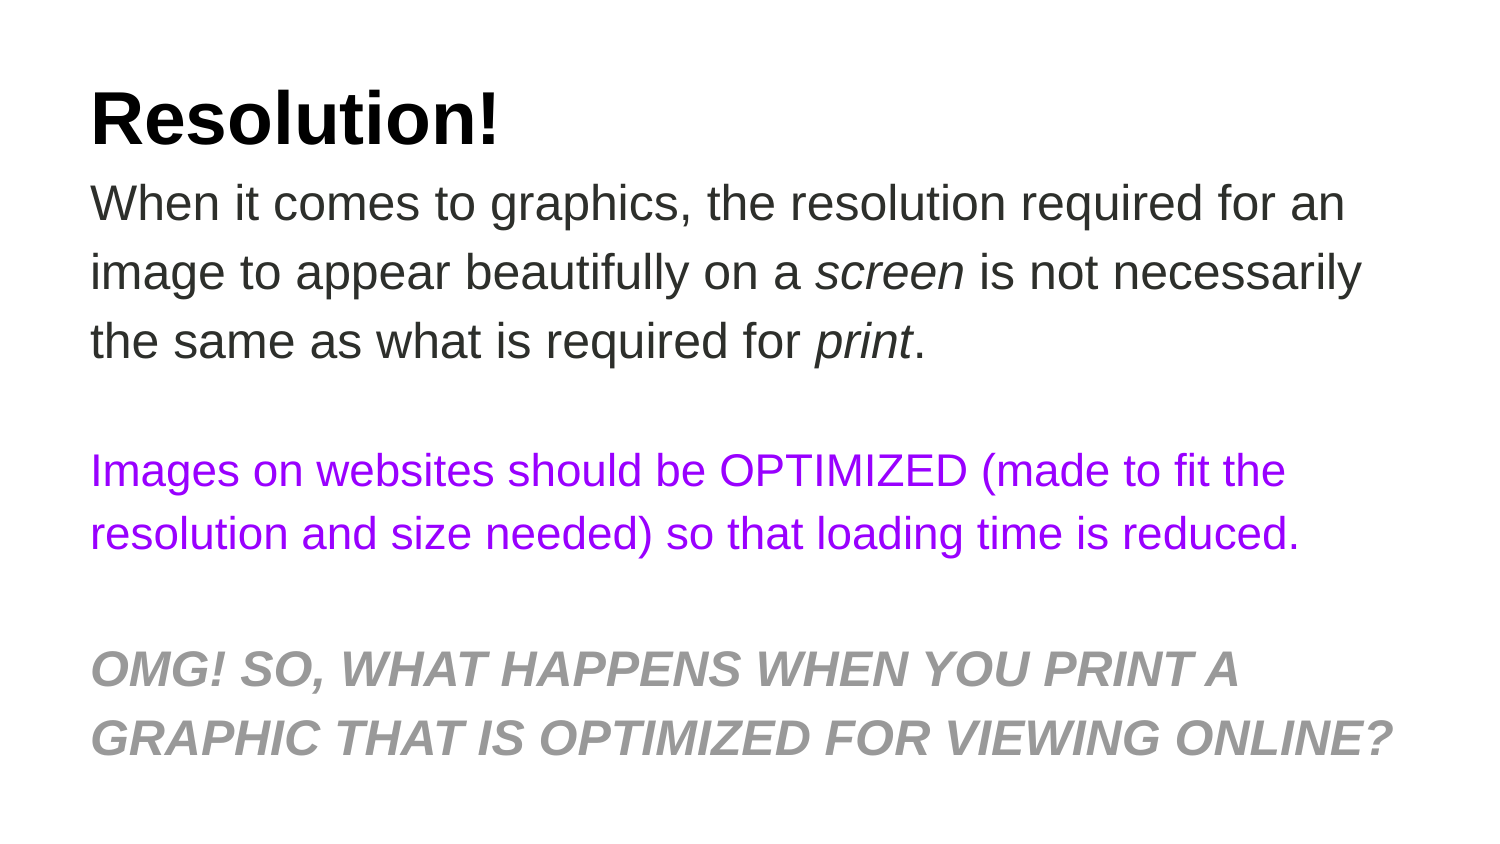

# Resolution!
When it comes to graphics, the resolution required for an image to appear beautifully on a screen is not necessarily the same as what is required for print.

Images on websites should be OPTIMIZED (made to fit the resolution and size needed) so that loading time is reduced.

OMG! SO, WHAT HAPPENS WHEN YOU PRINT A GRAPHIC THAT IS OPTIMIZED FOR VIEWING ONLINE?